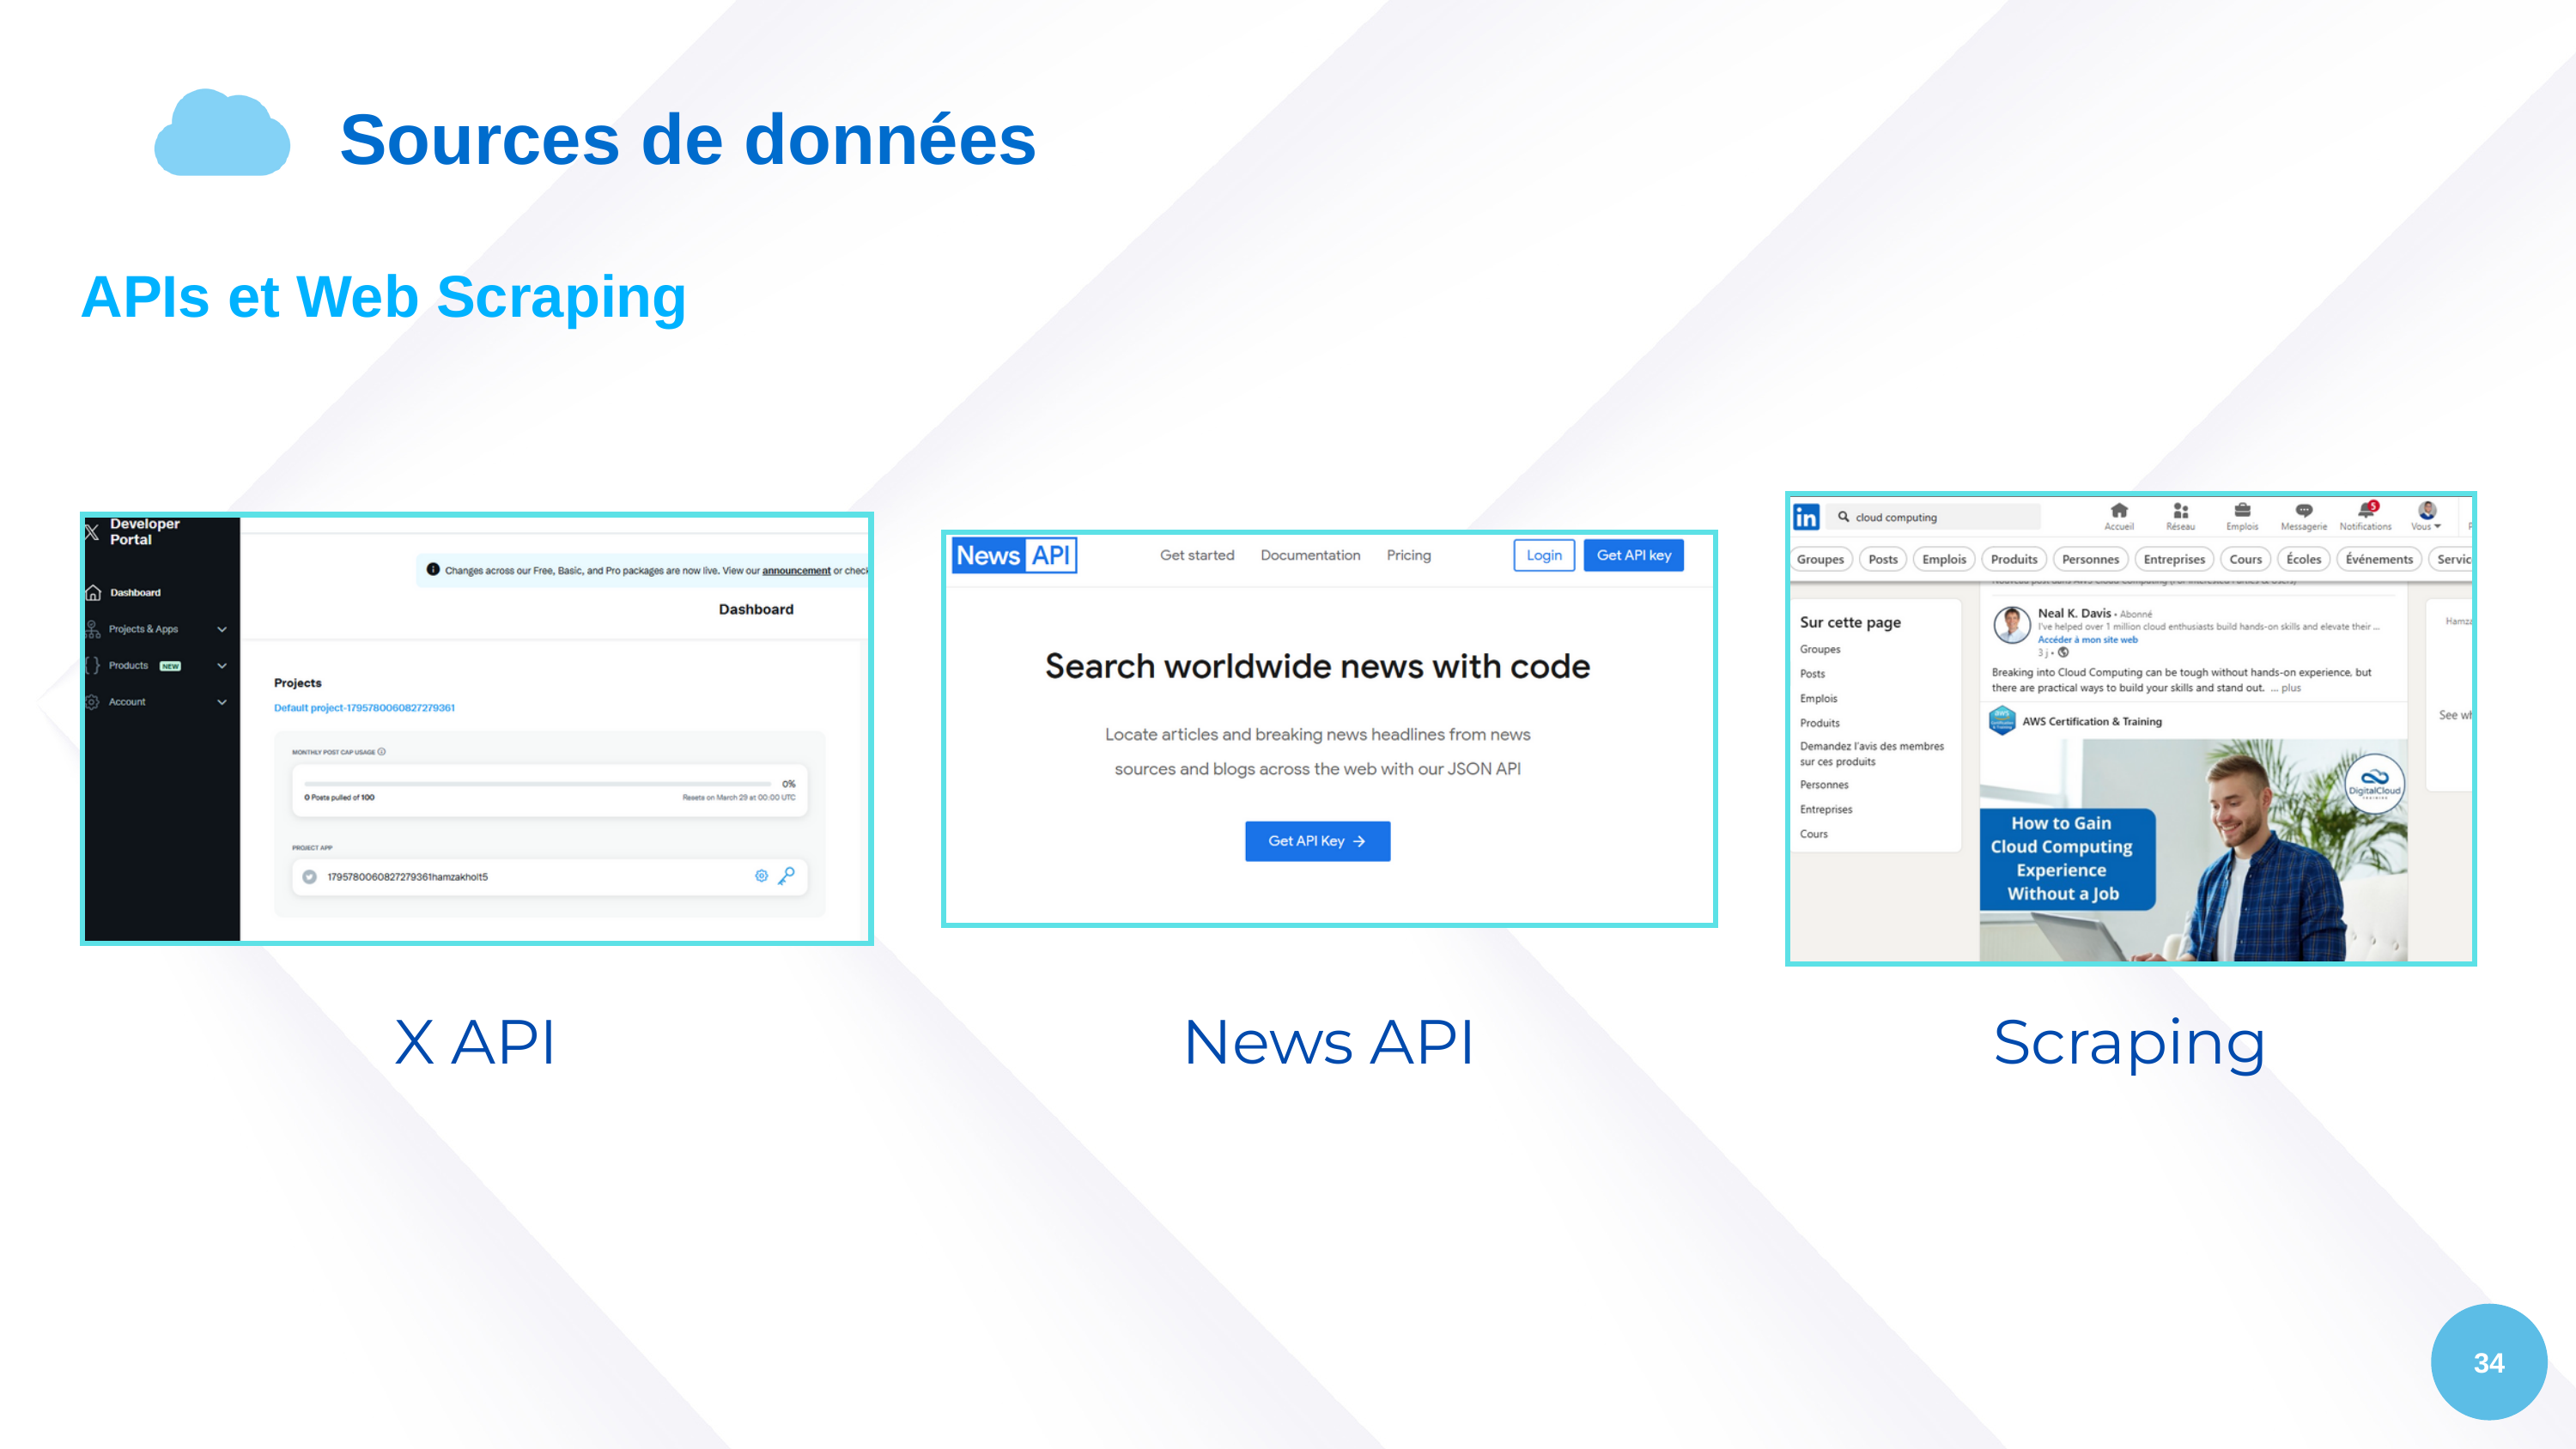

Sources de données
APIs et Web Scraping

News API
X API
Scraping

34